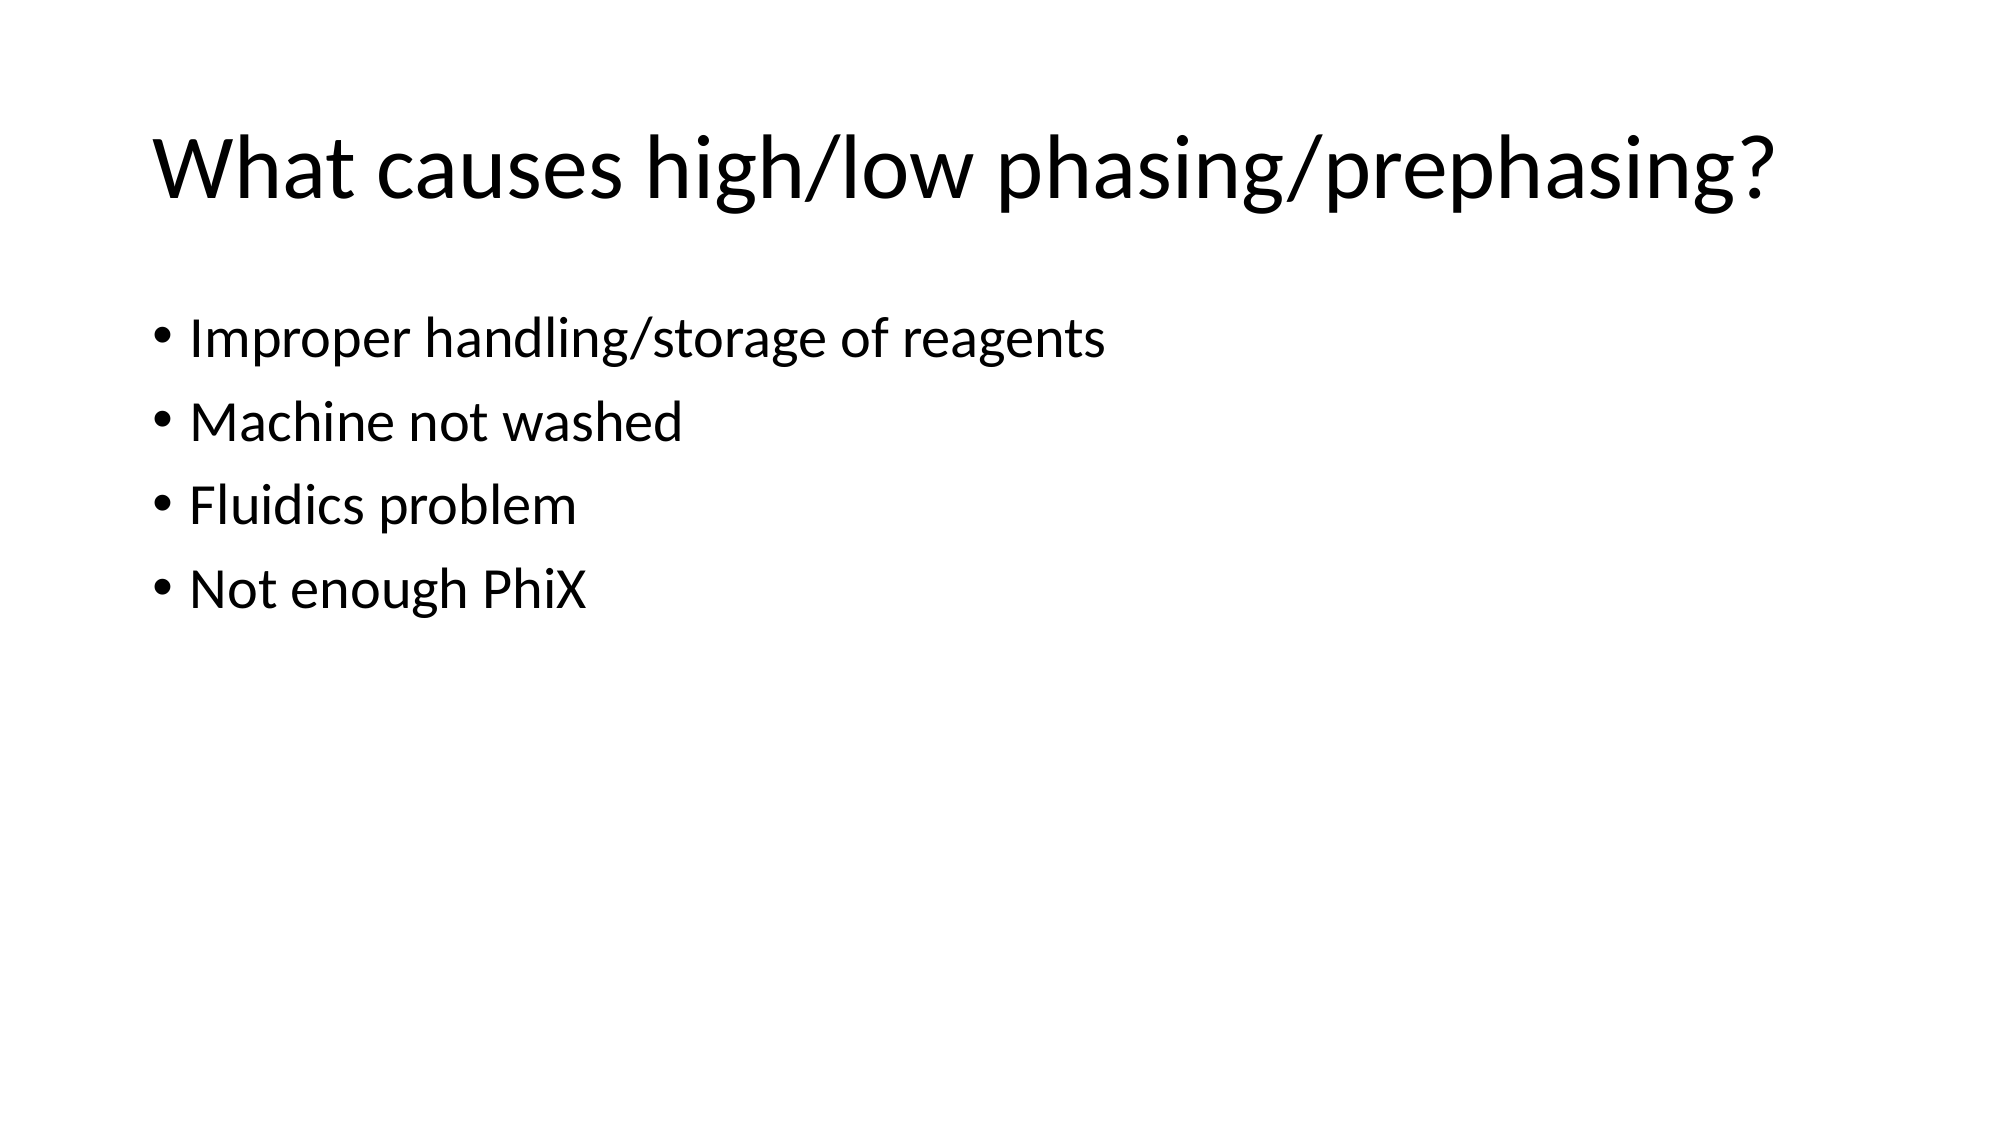

# What causes high/low phasing/prephasing?
Improper handling/storage of reagents
Machine not washed
Fluidics problem
Not enough PhiX